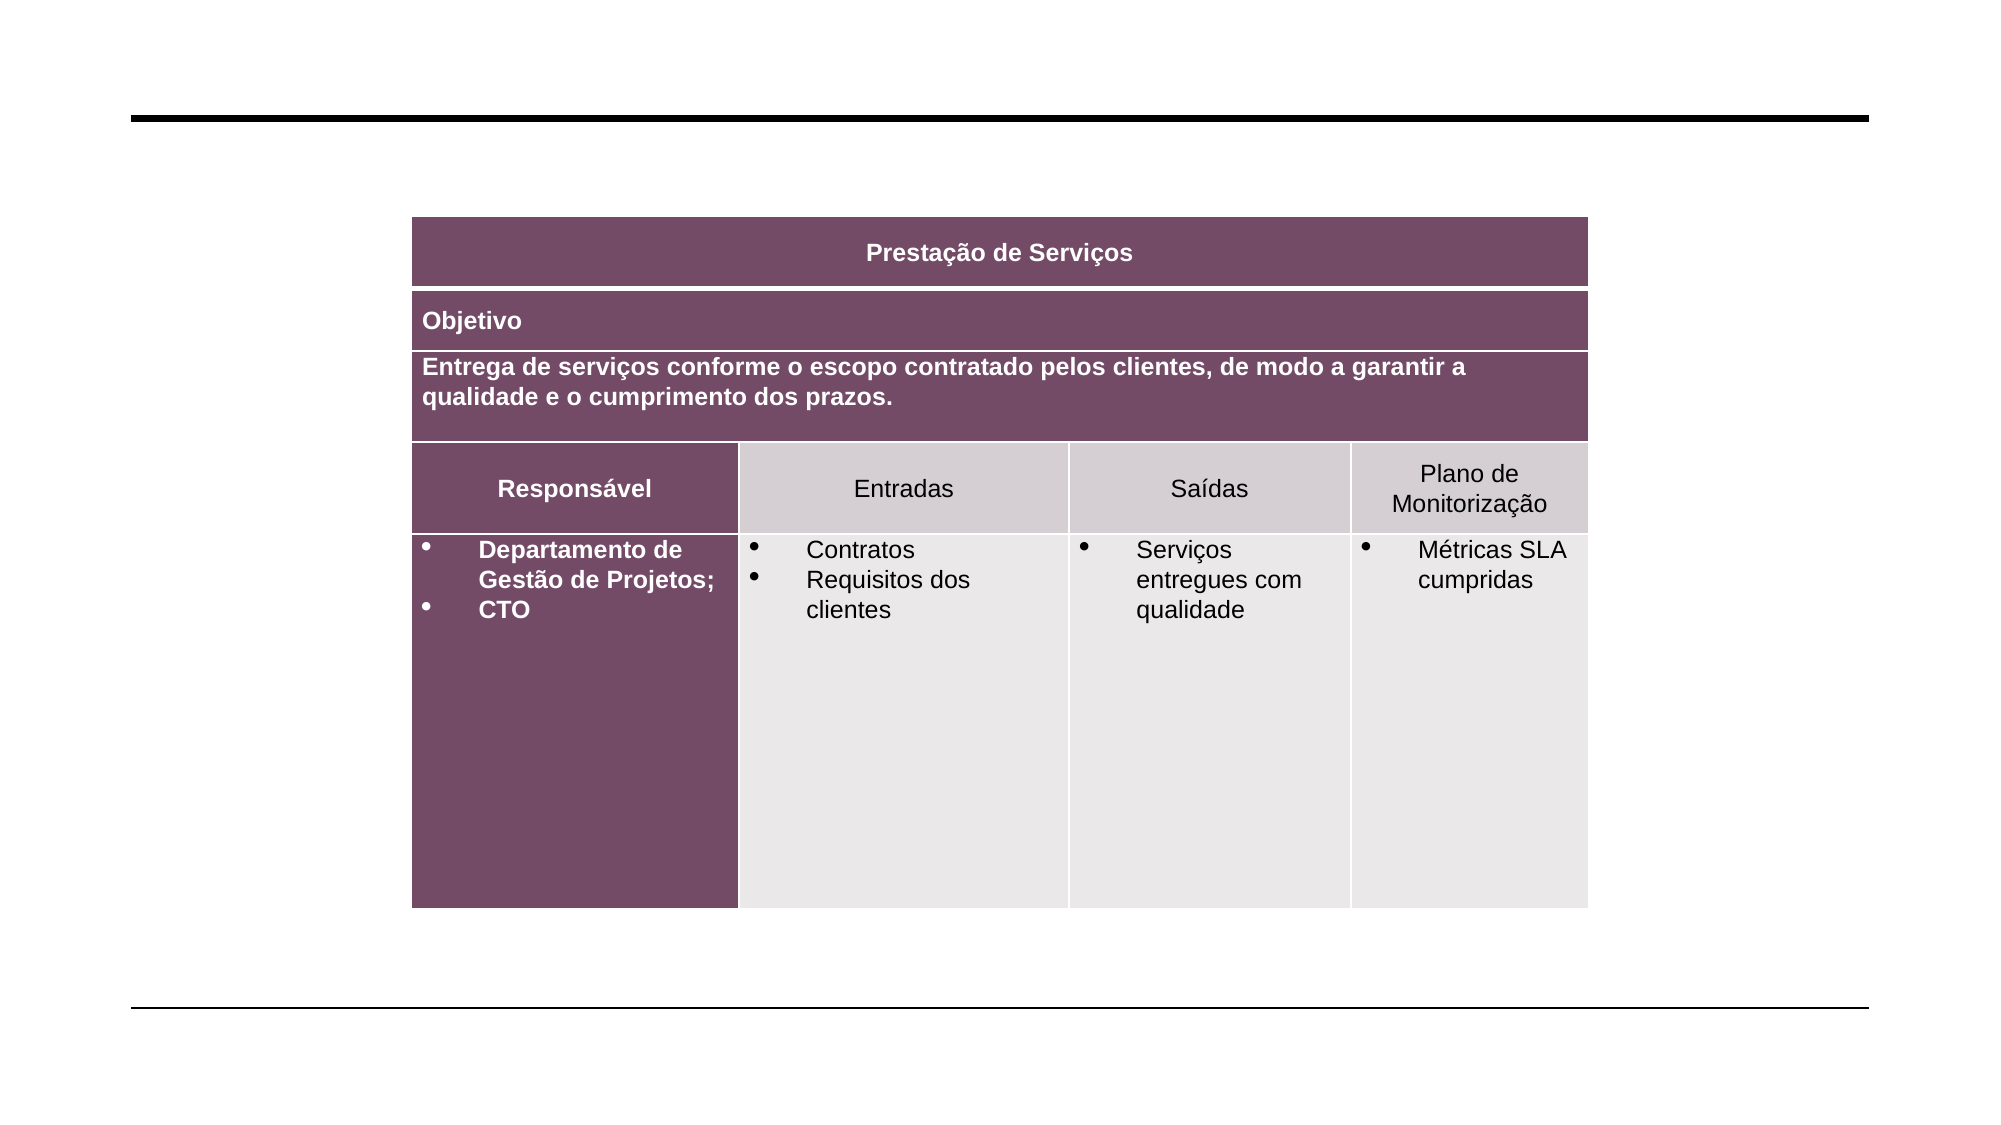

| Prestação de Serviços |  |  |  |
| --- | --- | --- | --- |
| Objetivo |  |  |  |
| Entrega de serviços conforme o escopo contratado pelos clientes, de modo a garantir a qualidade e o cumprimento dos prazos. |  |  |  |
| Responsável | Entradas | Saídas | Plano de Monitorização |
| Departamento de Gestão de Projetos; CTO | Contratos Requisitos dos clientes | Serviços entregues com qualidade | Métricas SLA cumpridas |